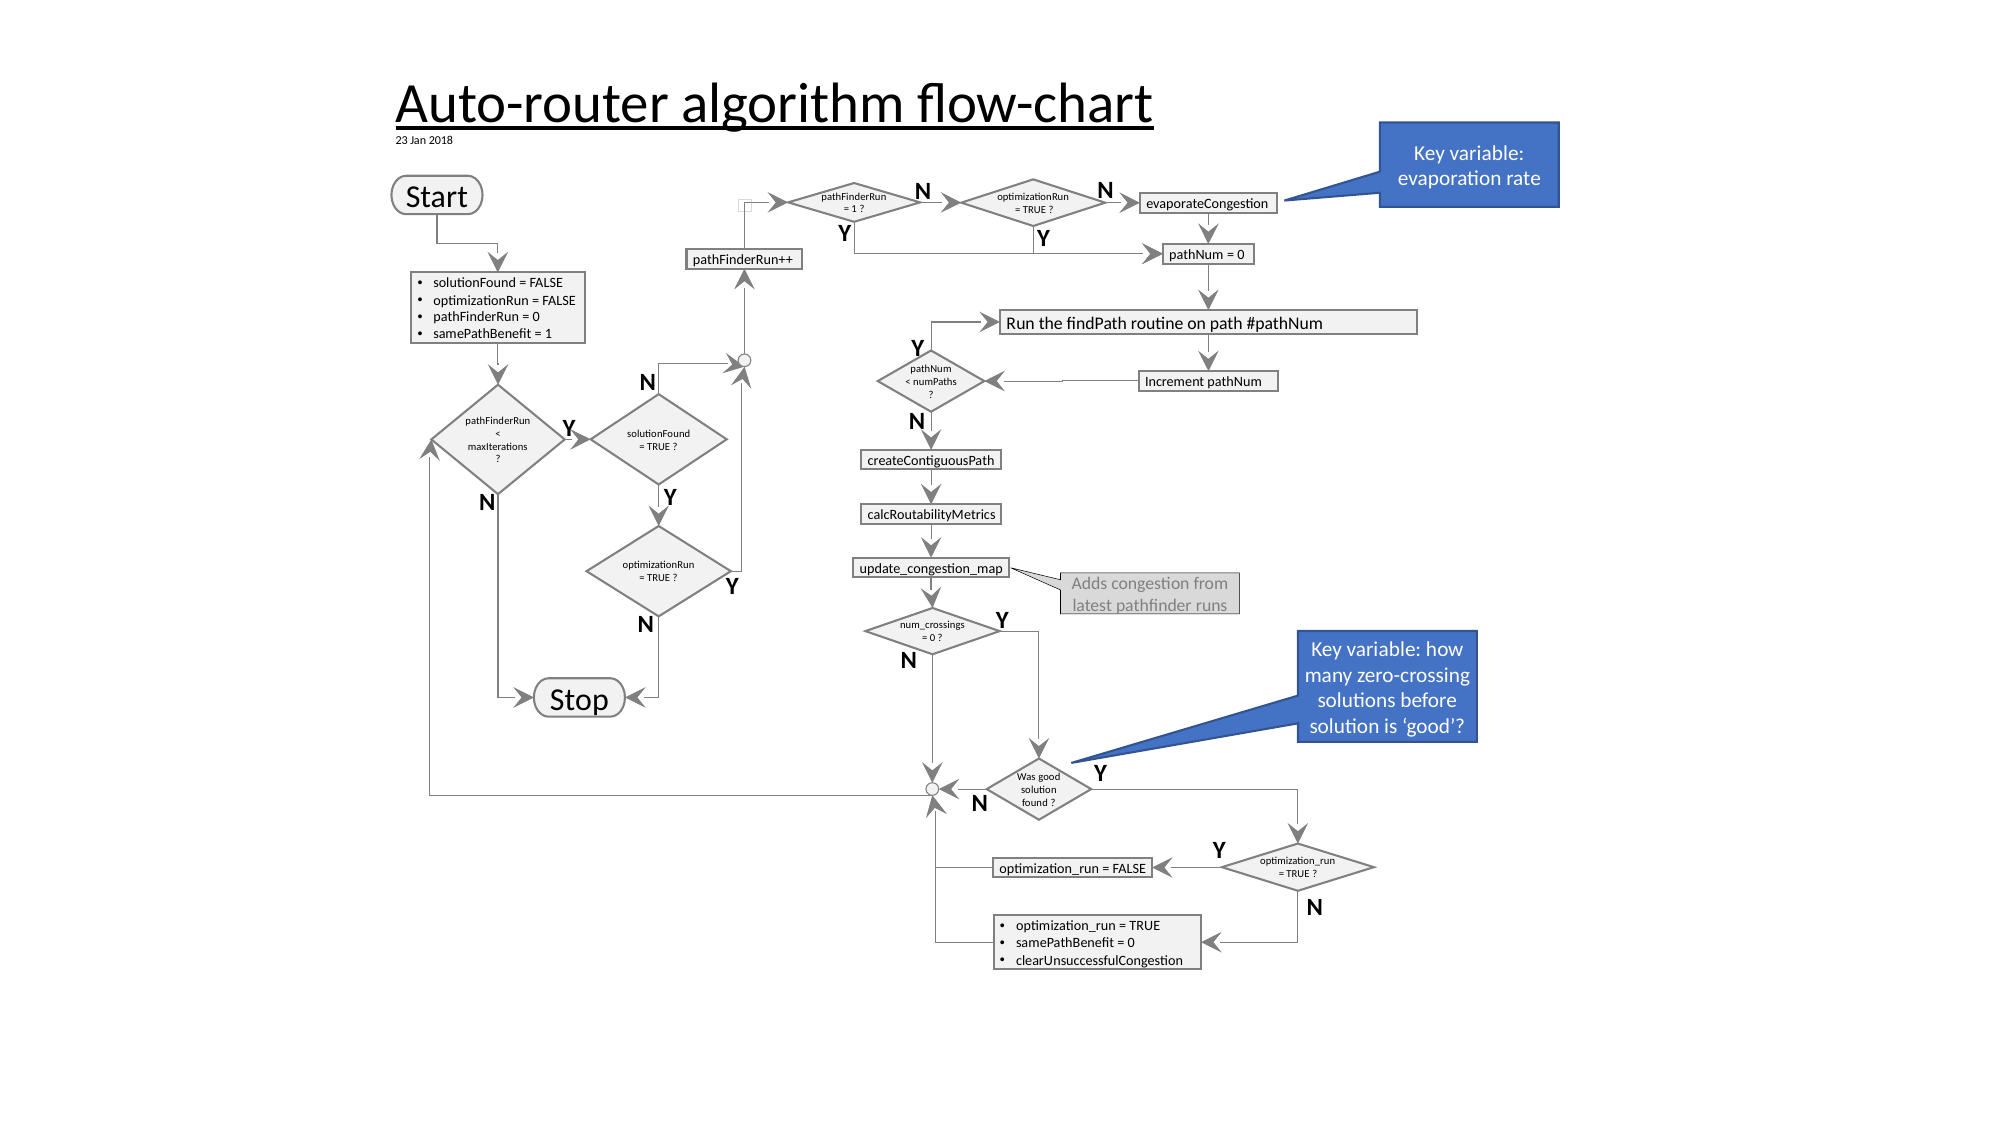

Auto-router algorithm flow-chart
23 Jan 2018
Key variable: evaporation rate
N
N
Start
optimizationRun
 = TRUE ?
pathFinderRun = 1 ?
evaporateCongestion

Y
Y
pathNum = 0
pathFinderRun++
solutionFound = FALSE
optimizationRun = FALSE
pathFinderRun = 0
samePathBenefit = 1
Run the findPath routine on path #pathNum
Y
pathNum
< numPaths ?

N
Increment pathNum
pathFinderRun < maxIterations ?
solutionFound = TRUE ?
N
Y
createContiguousPath
Y
N
calcRoutabilityMetrics
optimizationRun = TRUE ?
update_congestion_map
Y
Adds congestion from latest pathfinder runs
Y
N
num_crossings = 0 ?
Key variable: how many zero-crossing solutions before solution is ‘good’?
N
Stop
Y
Was good solution found ?

N
Y
optimization_run = TRUE ?
optimization_run = FALSE
N
optimization_run = TRUE
samePathBenefit = 0
clearUnsuccessfulCongestion